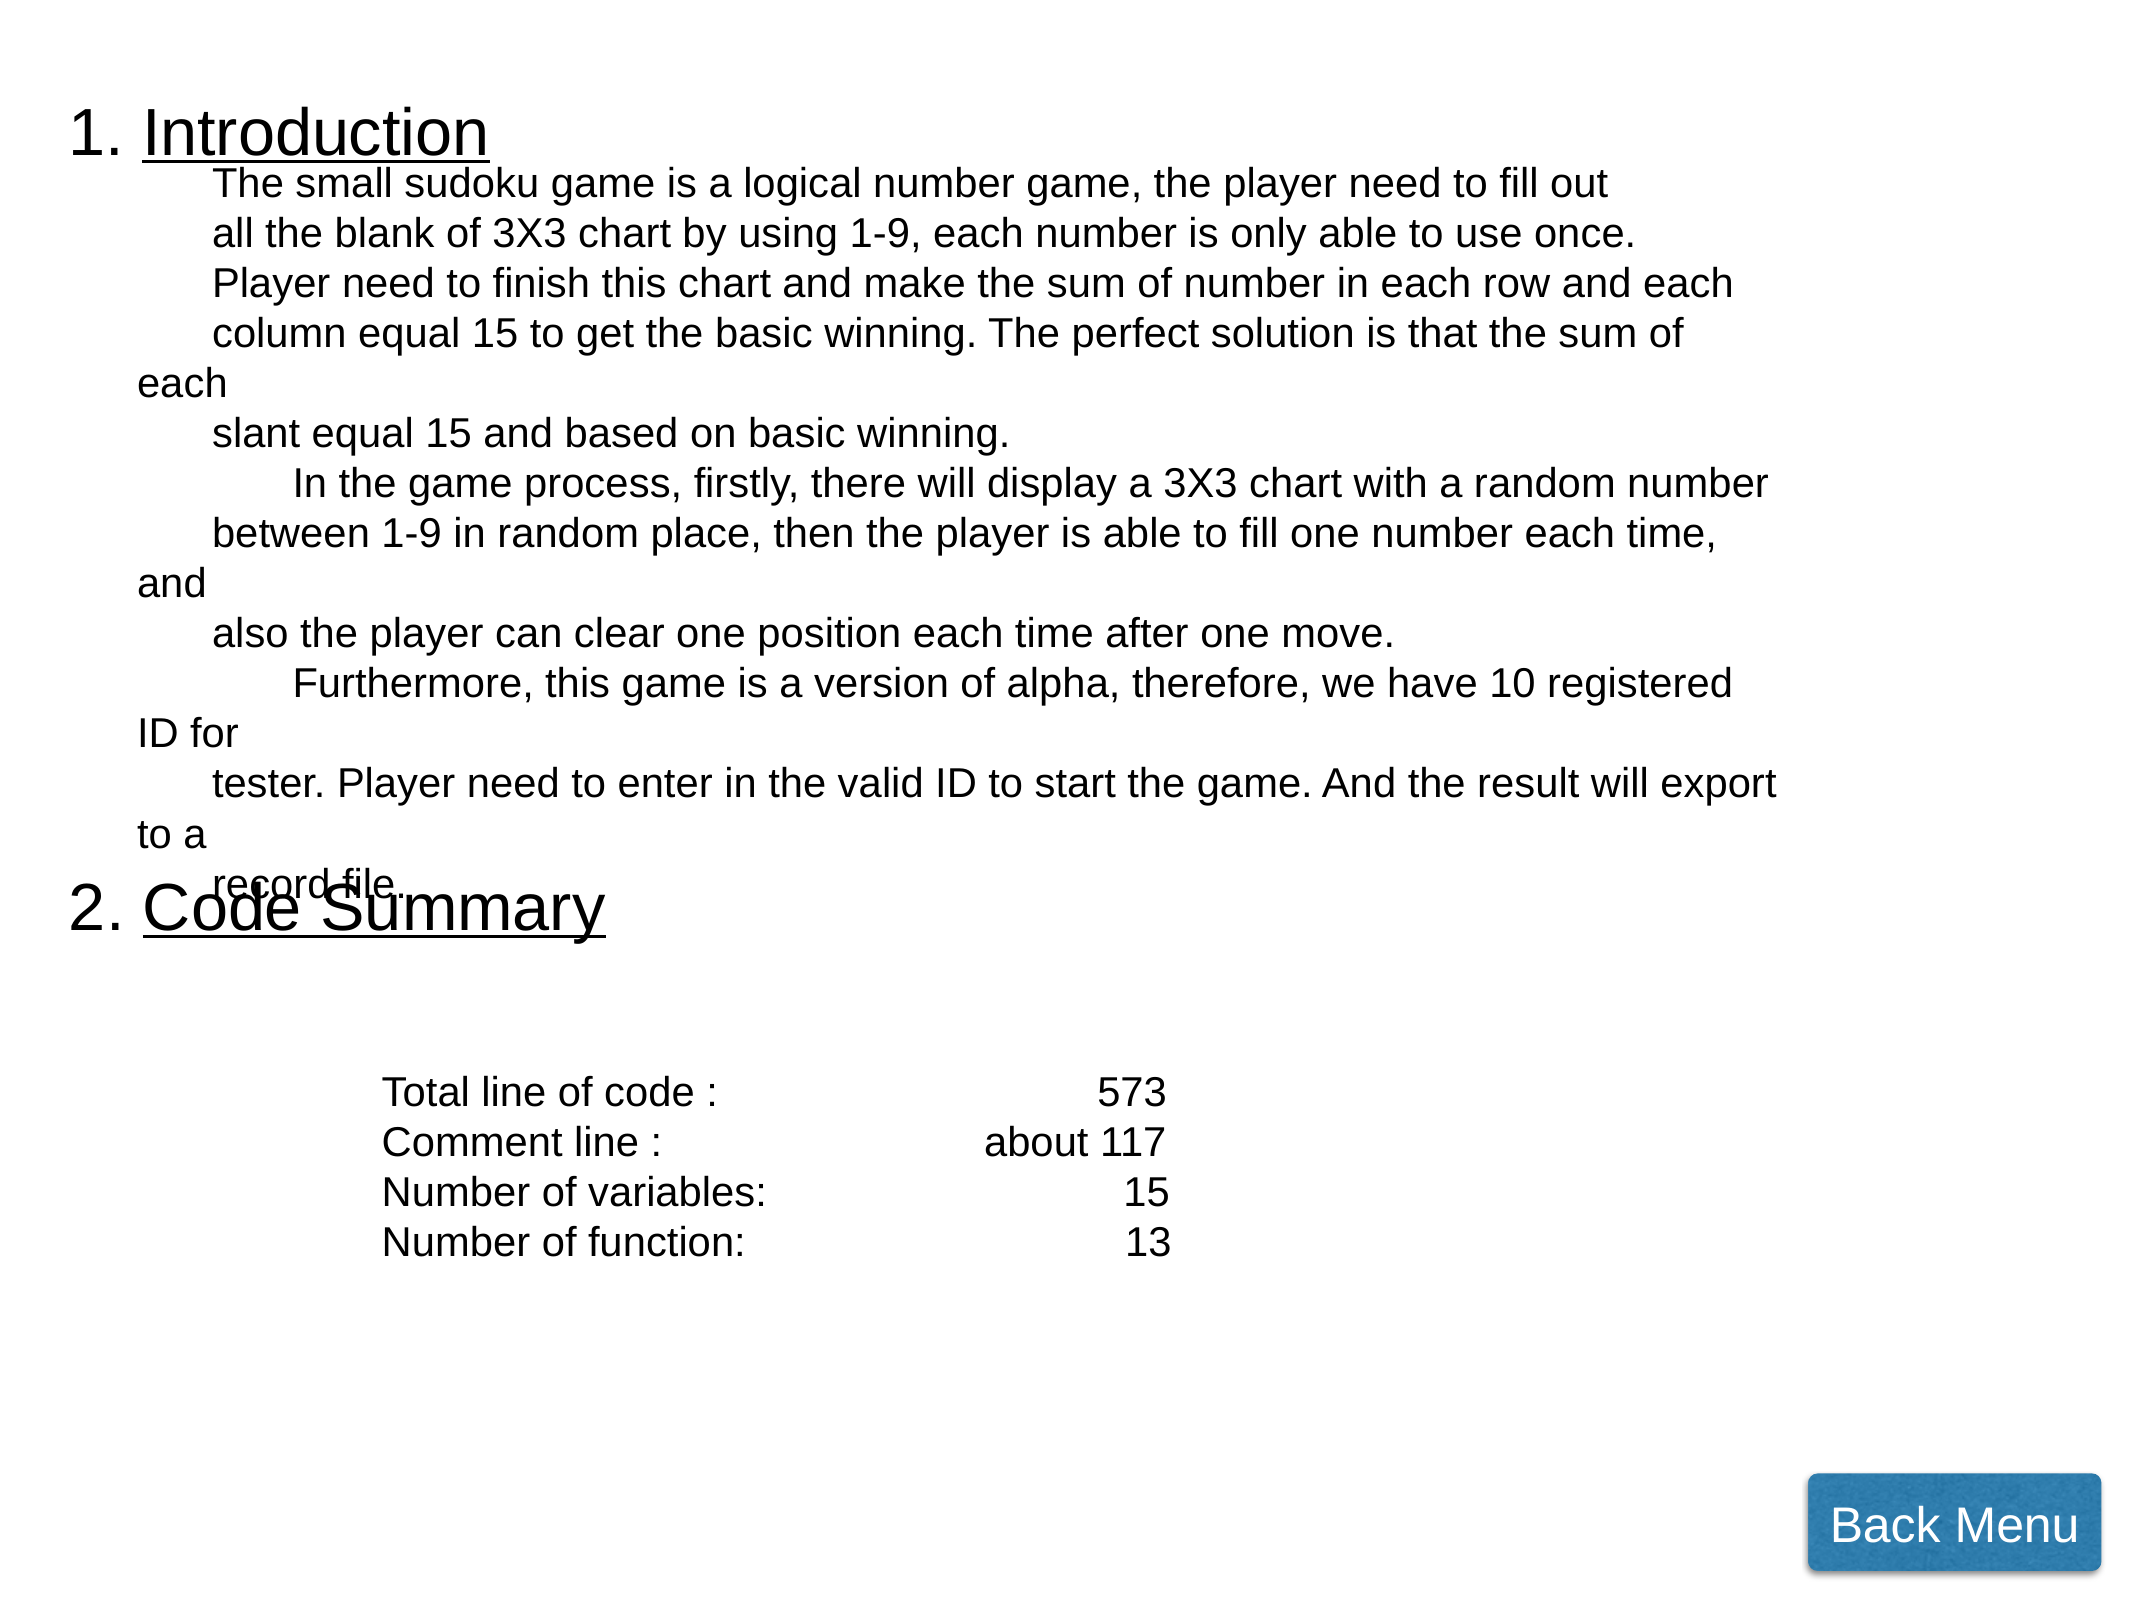

1. Introduction
The small sudoku game is a logical number game, the player need to fill out
all the blank of 3X3 chart by using 1-9, each number is only able to use once.
Player need to finish this chart and make the sum of number in each row and each
column equal 15 to get the basic winning. The perfect solution is that the sum of each
slant equal 15 and based on basic winning.
       In the game process, firstly, there will display a 3X3 chart with a random number
between 1-9 in random place, then the player is able to fill one number each time, and
also the player can clear one position each time after one move.
       Furthermore, this game is a version of alpha, therefore, we have 10 registered ID for
tester. Player need to enter in the valid ID to start the game. And the result will export to a
record file.
2. Code Summary
Total line of code :                                 573
Comment line :                            about 117
Number of variables:                               15
Number of function:                                 13
Back Menu